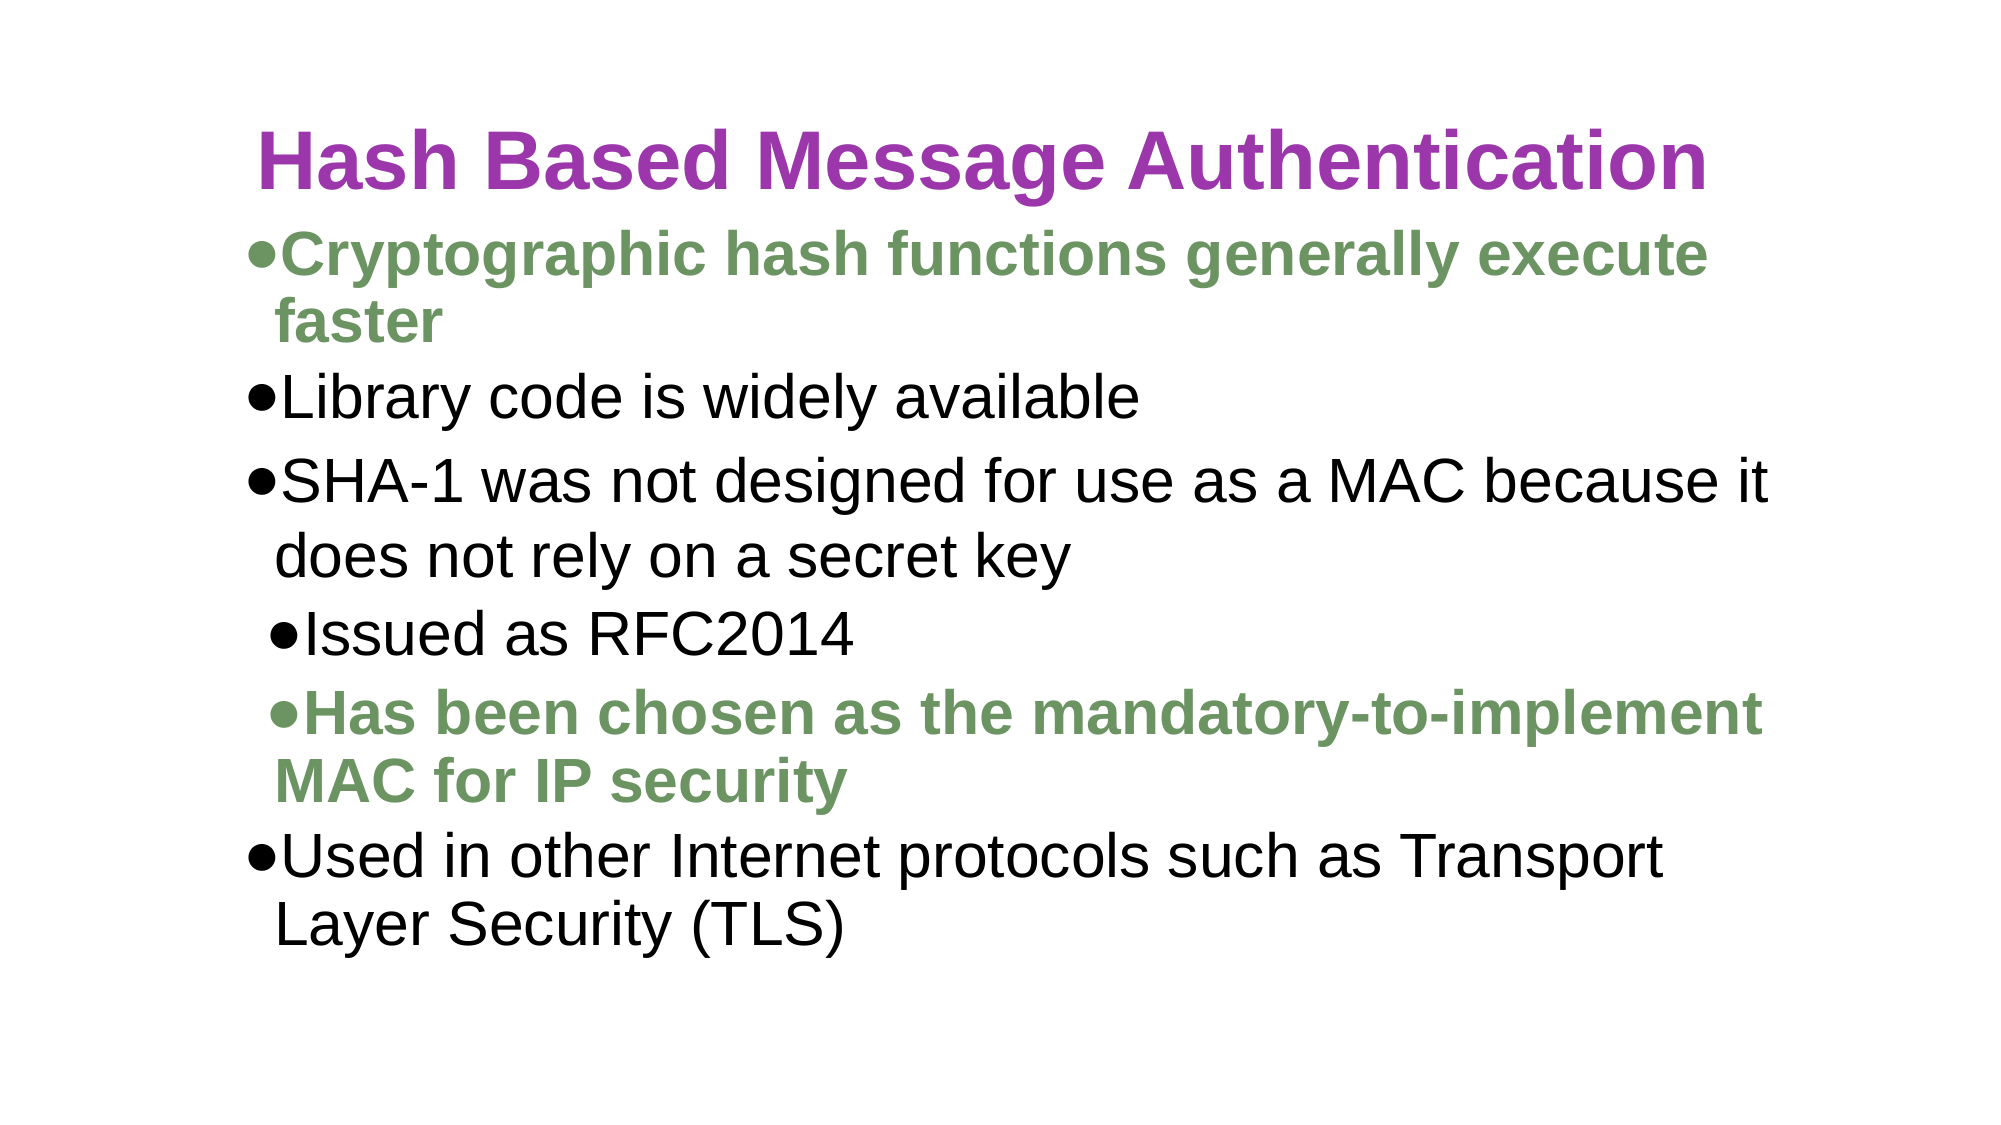

# Hash Based Message Authentication
Cryptographic hash functions generally execute faster
Library code is widely available
SHA-1 was not designed for use as a MAC because it does not rely on a secret key
Issued as RFC2014
Has been chosen as the mandatory-to-implement MAC for IP security
Used in other Internet protocols such as Transport Layer Security (TLS)